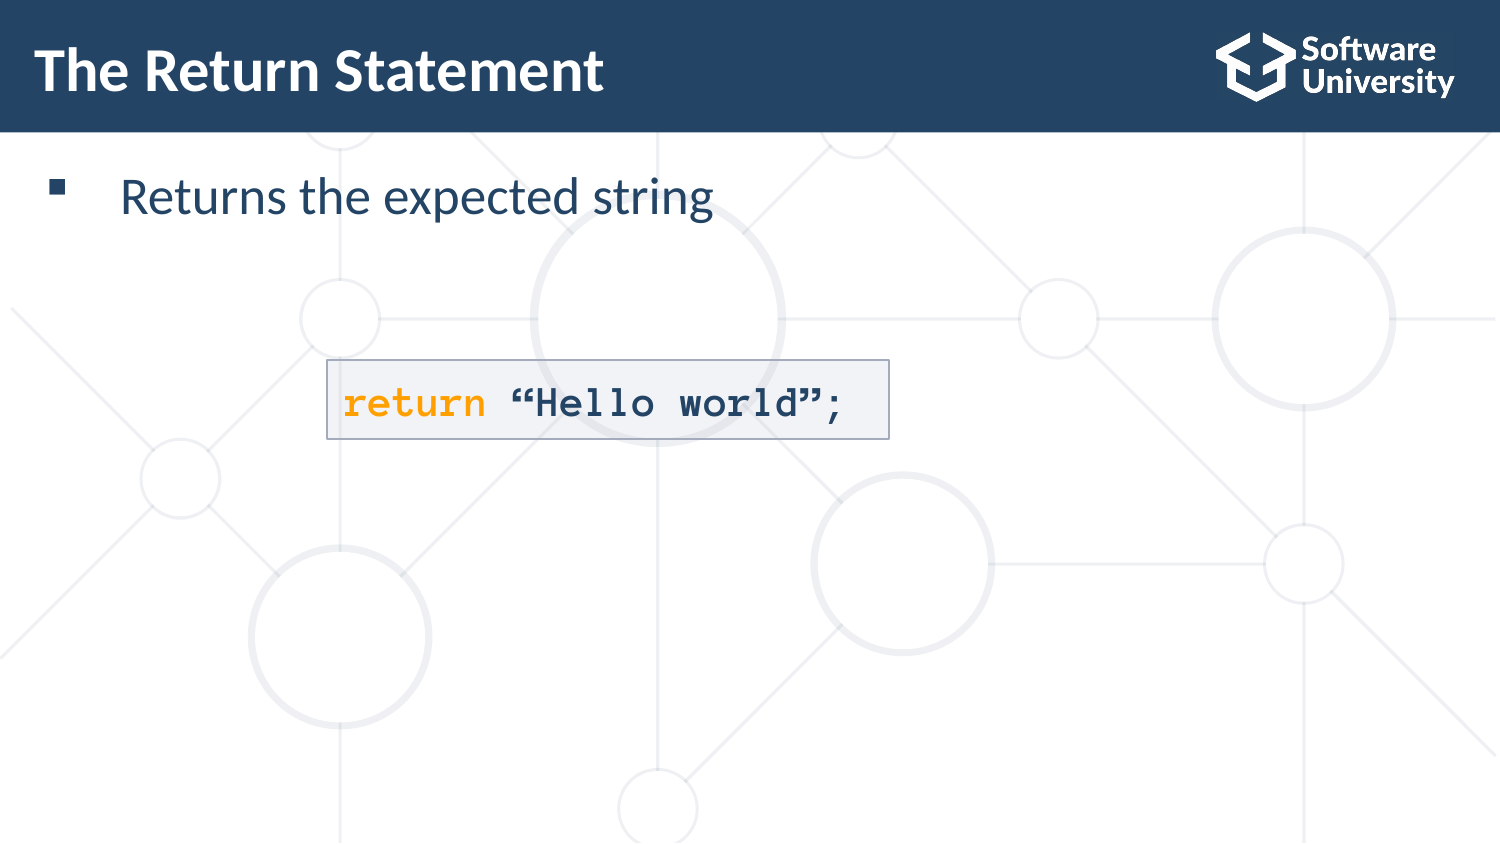

# The Return Statement
Returns the expected string
return “Hello world”;